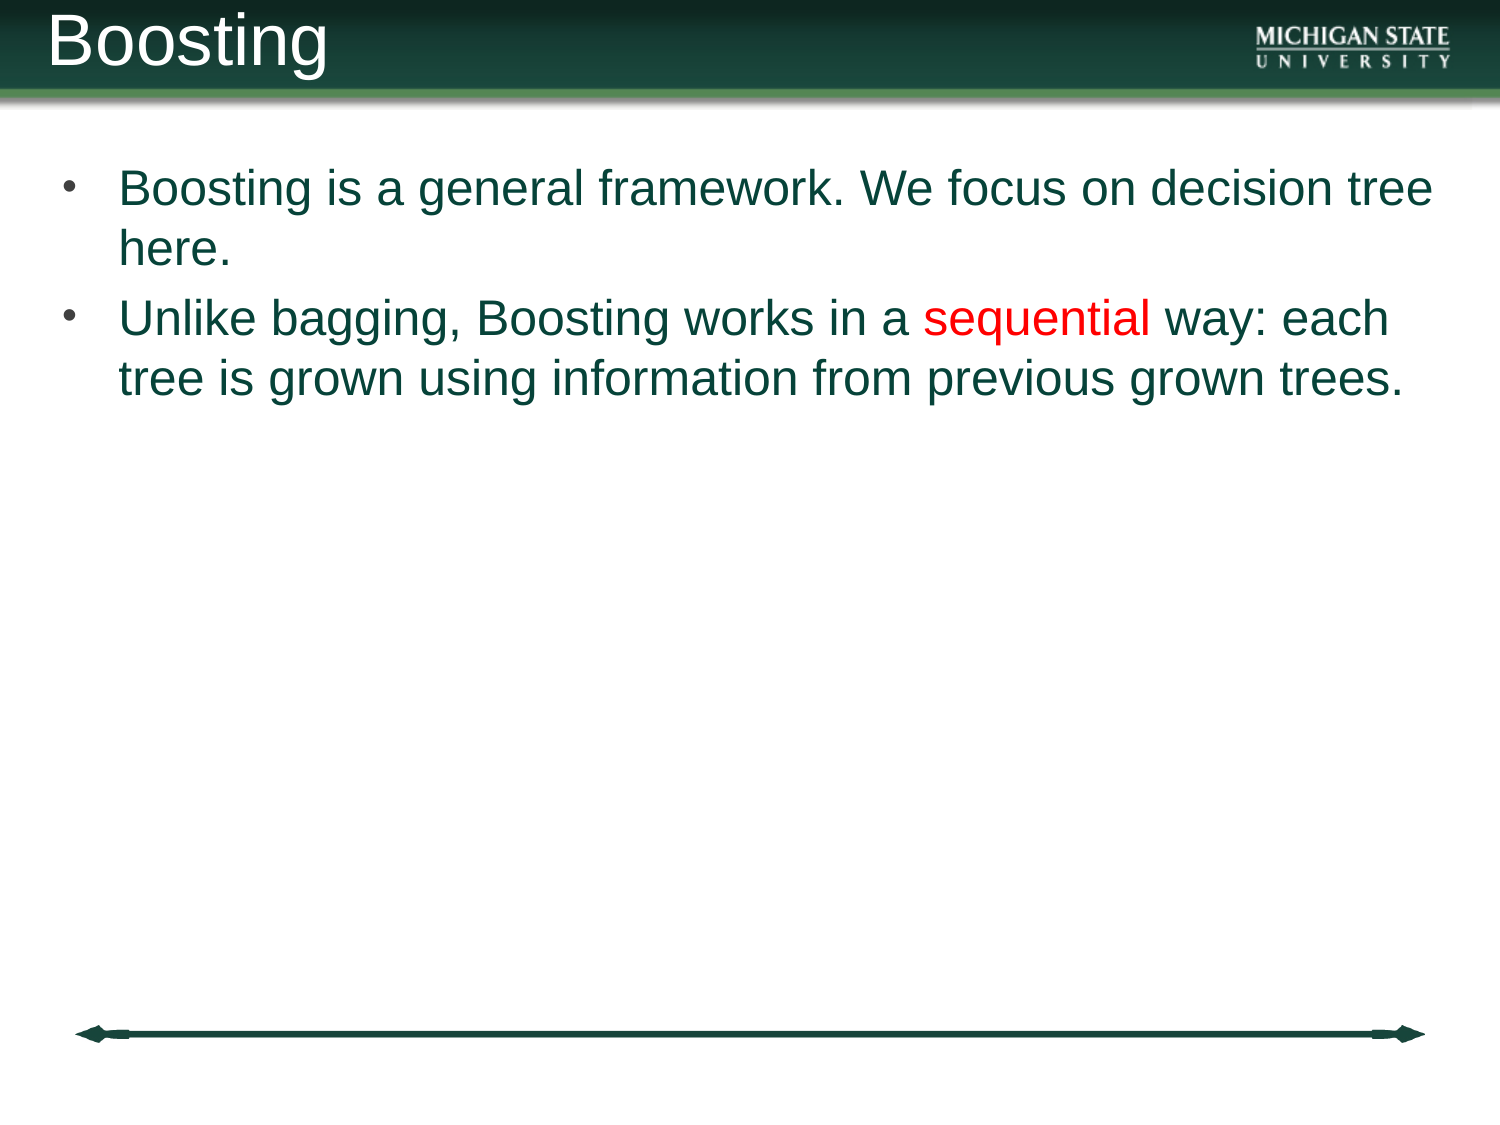

Boosting
Boosting is a general framework. We focus on decision tree here.
Unlike bagging, Boosting works in a sequential way: each tree is grown using information from previous grown trees.